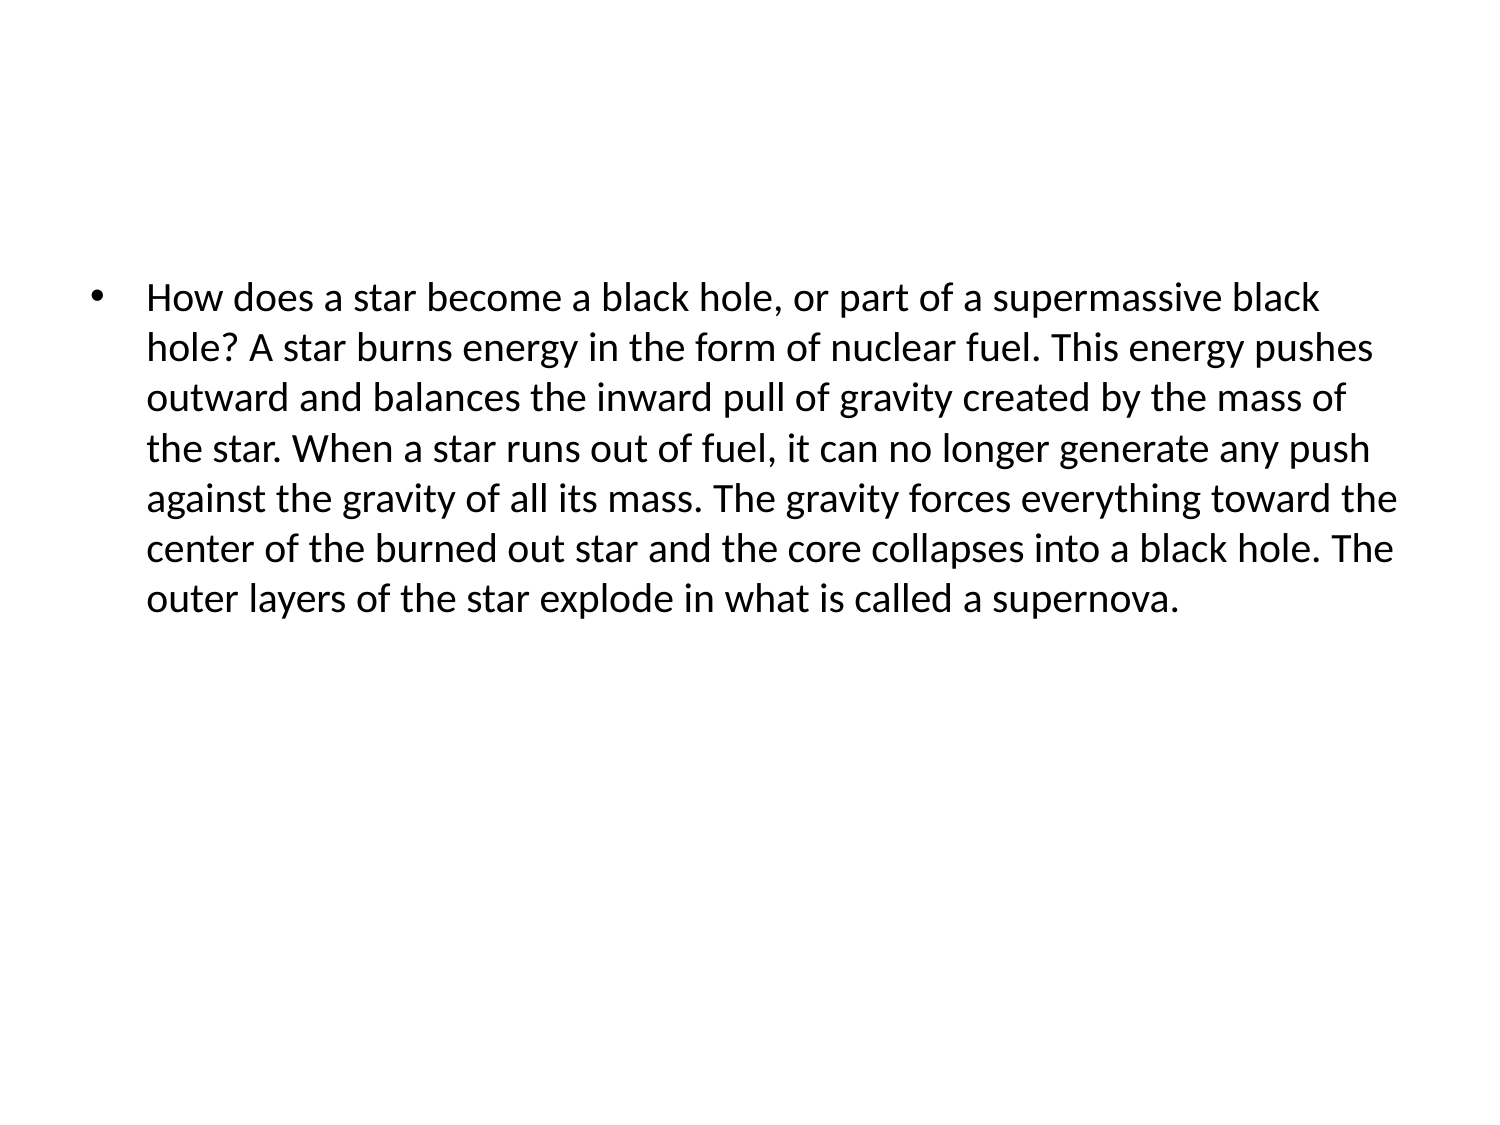

#
How does a star become a black hole, or part of a supermassive black hole? A star burns energy in the form of nuclear fuel. This energy pushes outward and balances the inward pull of gravity created by the mass of the star. When a star runs out of fuel, it can no longer generate any push against the gravity of all its mass. The gravity forces everything toward the center of the burned out star and the core collapses into a black hole. The outer layers of the star explode in what is called a supernova.